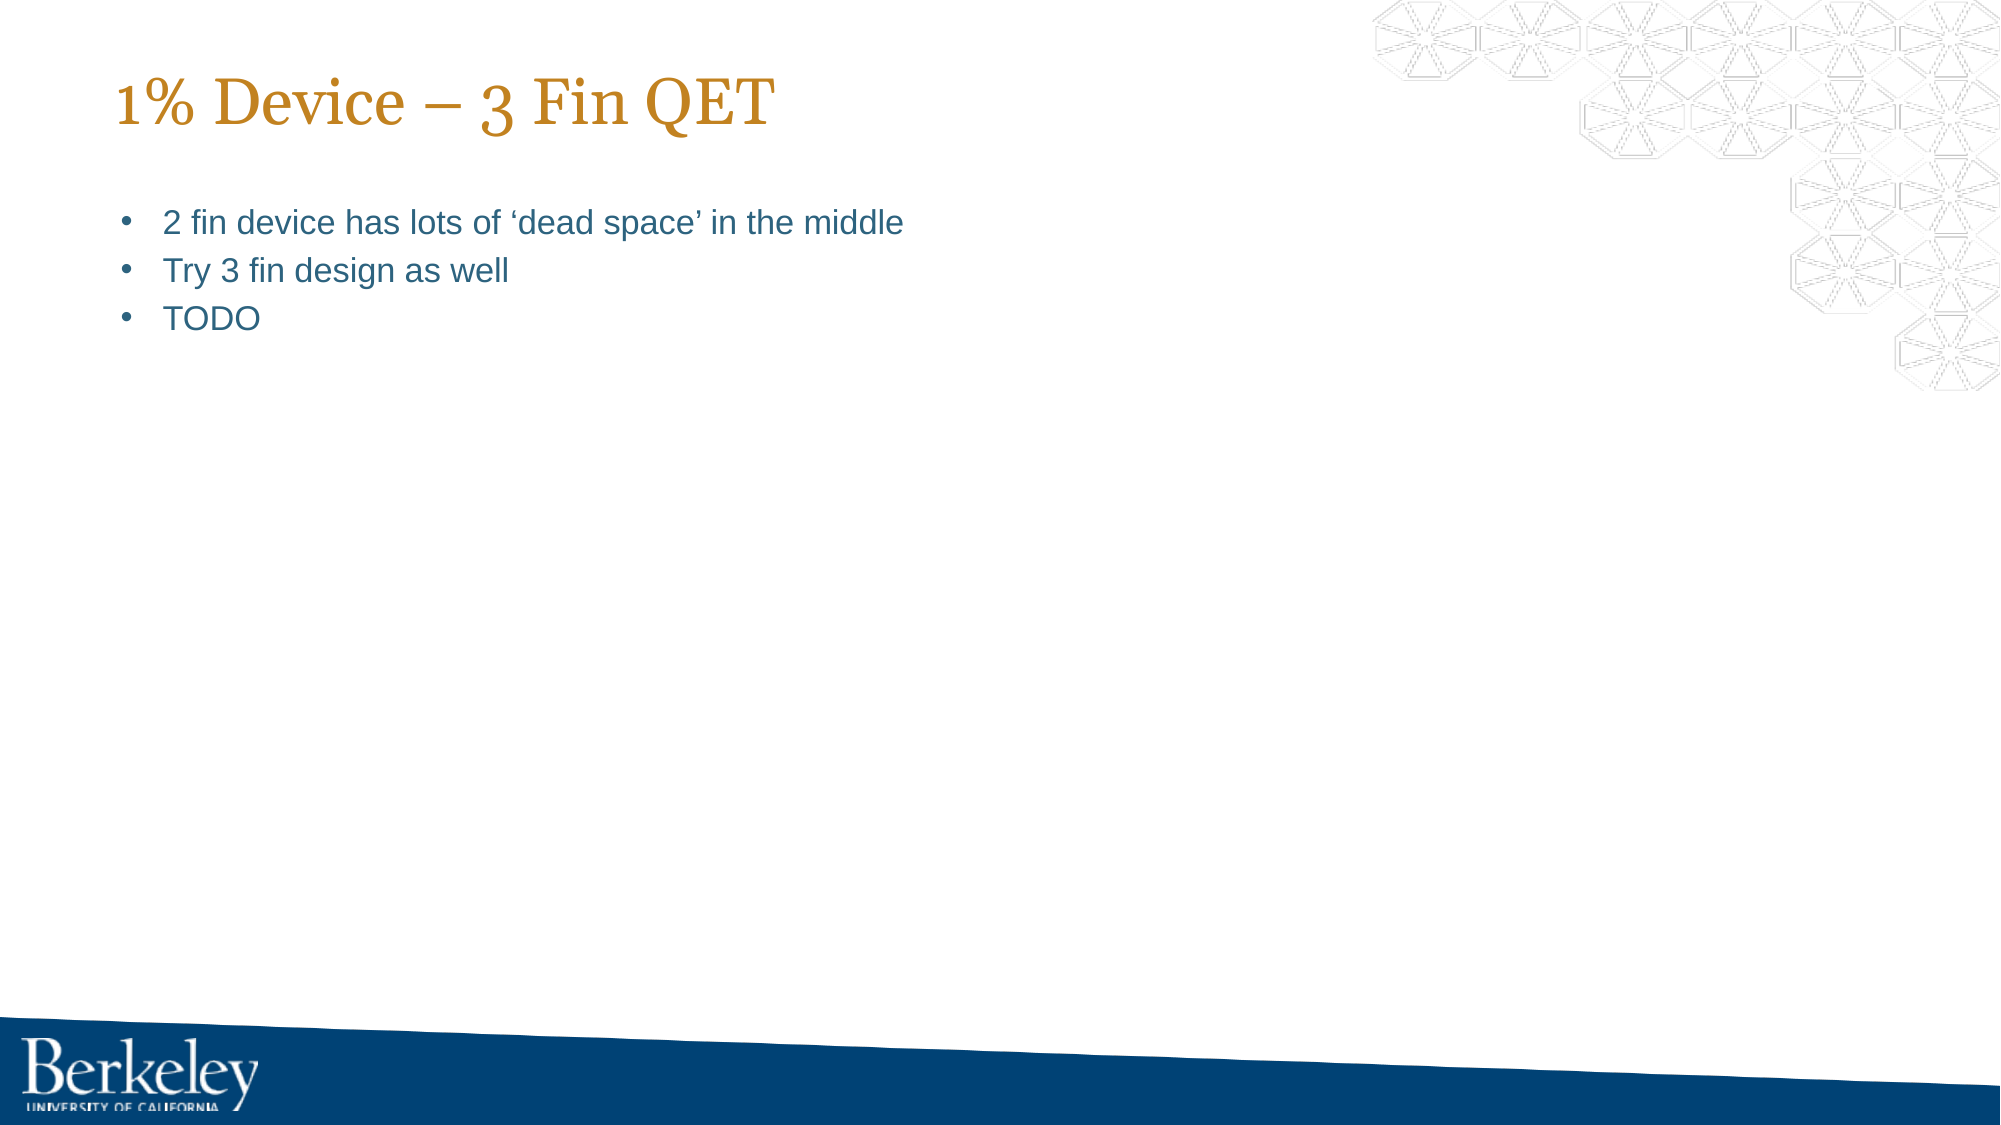

# 1% Device – 3 Fin QET
2 fin device has lots of ‘dead space’ in the middle
Try 3 fin design as well
TODO